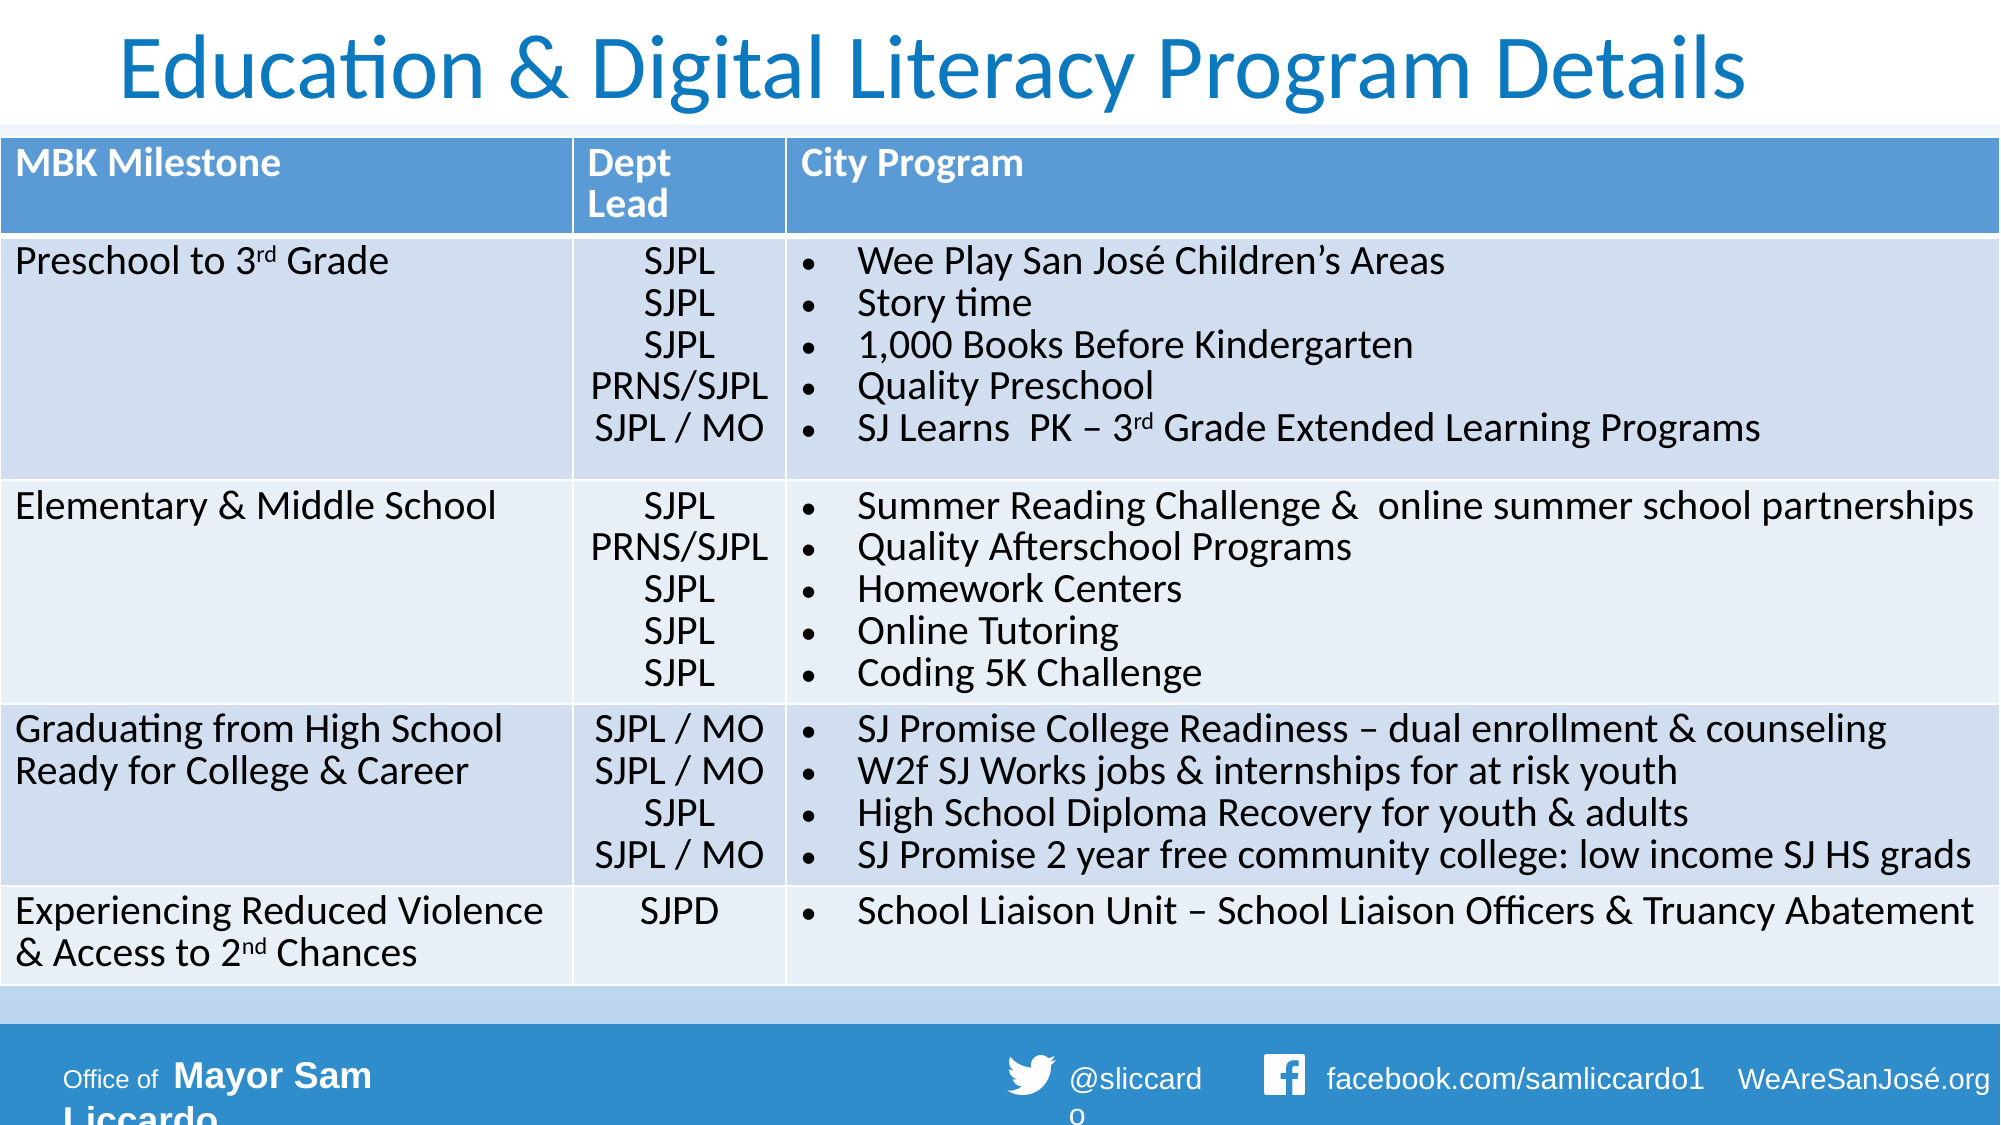

Education & Digital Literacy Program Details
| MBK Milestone | Dept Lead | City Program |
| --- | --- | --- |
| Preschool to 3rd Grade | SJPL SJPL SJPL PRNS/SJPL SJPL / MO | Wee Play San José Children’s Areas Story time 1,000 Books Before Kindergarten Quality Preschool SJ Learns PK – 3rd Grade Extended Learning Programs |
| Elementary & Middle School | SJPL PRNS/SJPL SJPL SJPL SJPL | Summer Reading Challenge & online summer school partnerships Quality Afterschool Programs Homework Centers Online Tutoring Coding 5K Challenge |
| Graduating from High School Ready for College & Career | SJPL / MO SJPL / MO SJPL SJPL / MO | SJ Promise College Readiness – dual enrollment & counseling W2f SJ Works jobs & internships for at risk youth High School Diploma Recovery for youth & adults SJ Promise 2 year free community college: low income SJ HS grads |
| Experiencing Reduced Violence & Access to 2nd Chances | SJPD | School Liaison Unit – School Liaison Officers & Truancy Abatement |